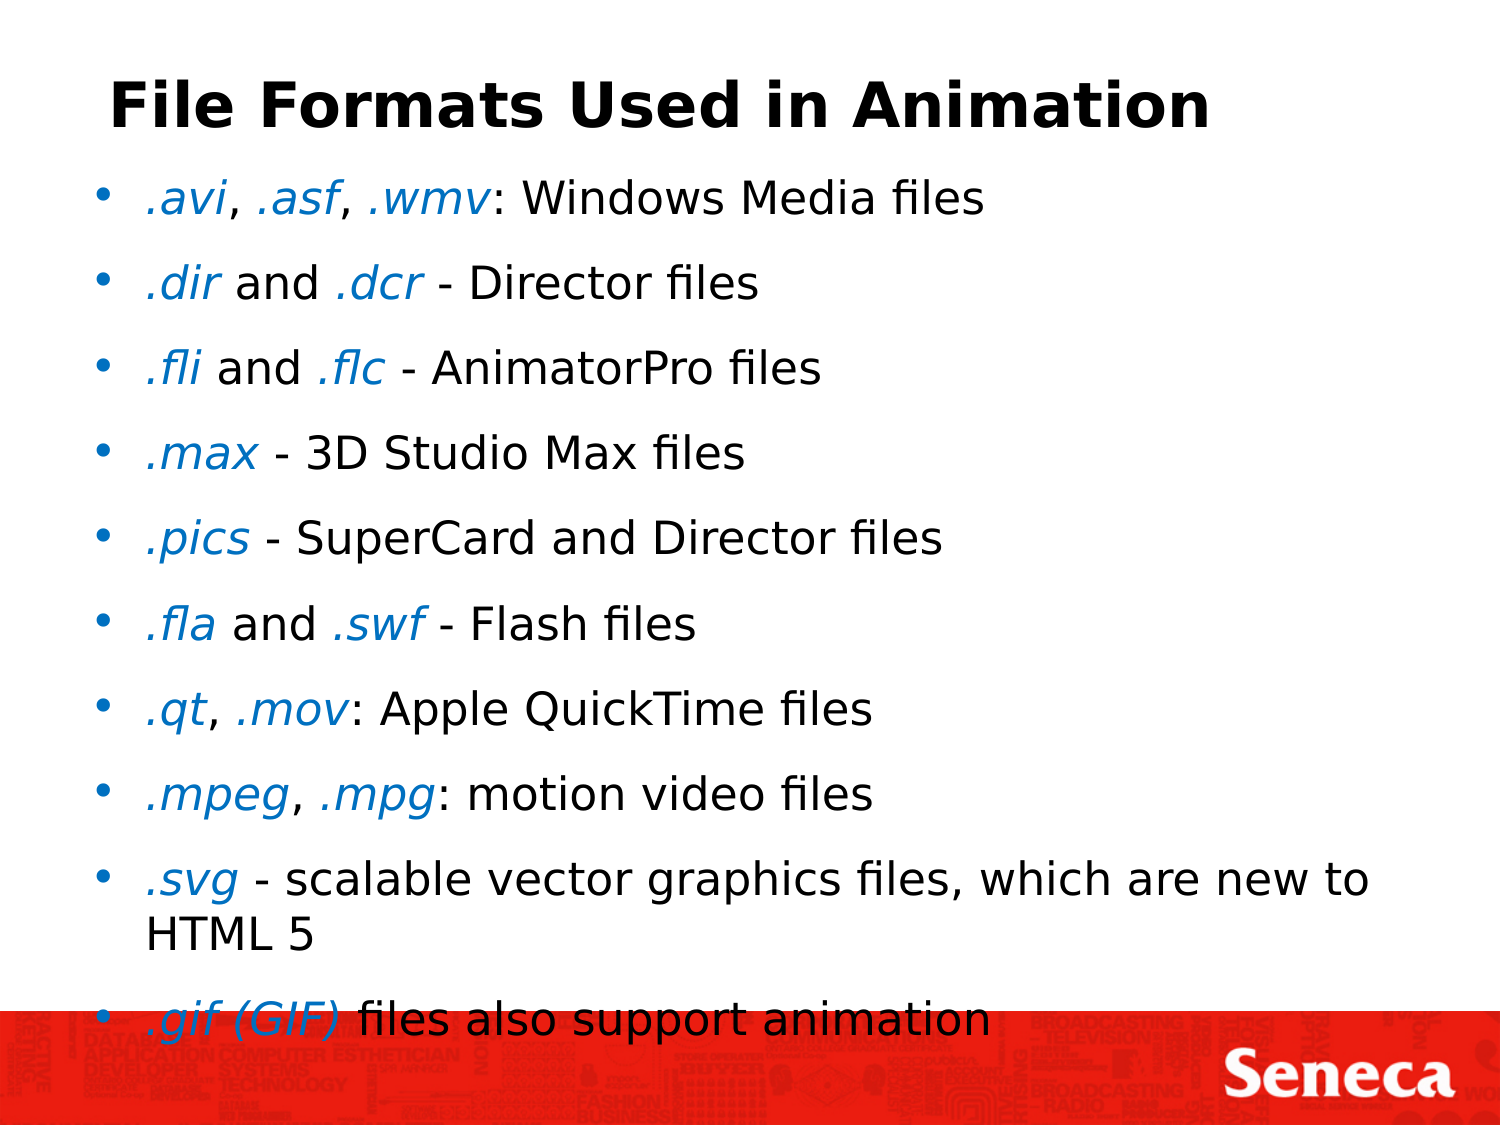

File Formats Used in Animation
.avi, .asf, .wmv: Windows Media files
.dir and .dcr - Director files
.fli and .flc - AnimatorPro files
.max - 3D Studio Max files
.pics - SuperCard and Director files
.fla and .swf - Flash files
.qt, .mov: Apple QuickTime files
.mpeg, .mpg: motion video files
.svg - scalable vector graphics files, which are new to HTML 5
.gif (GIF) files also support animation